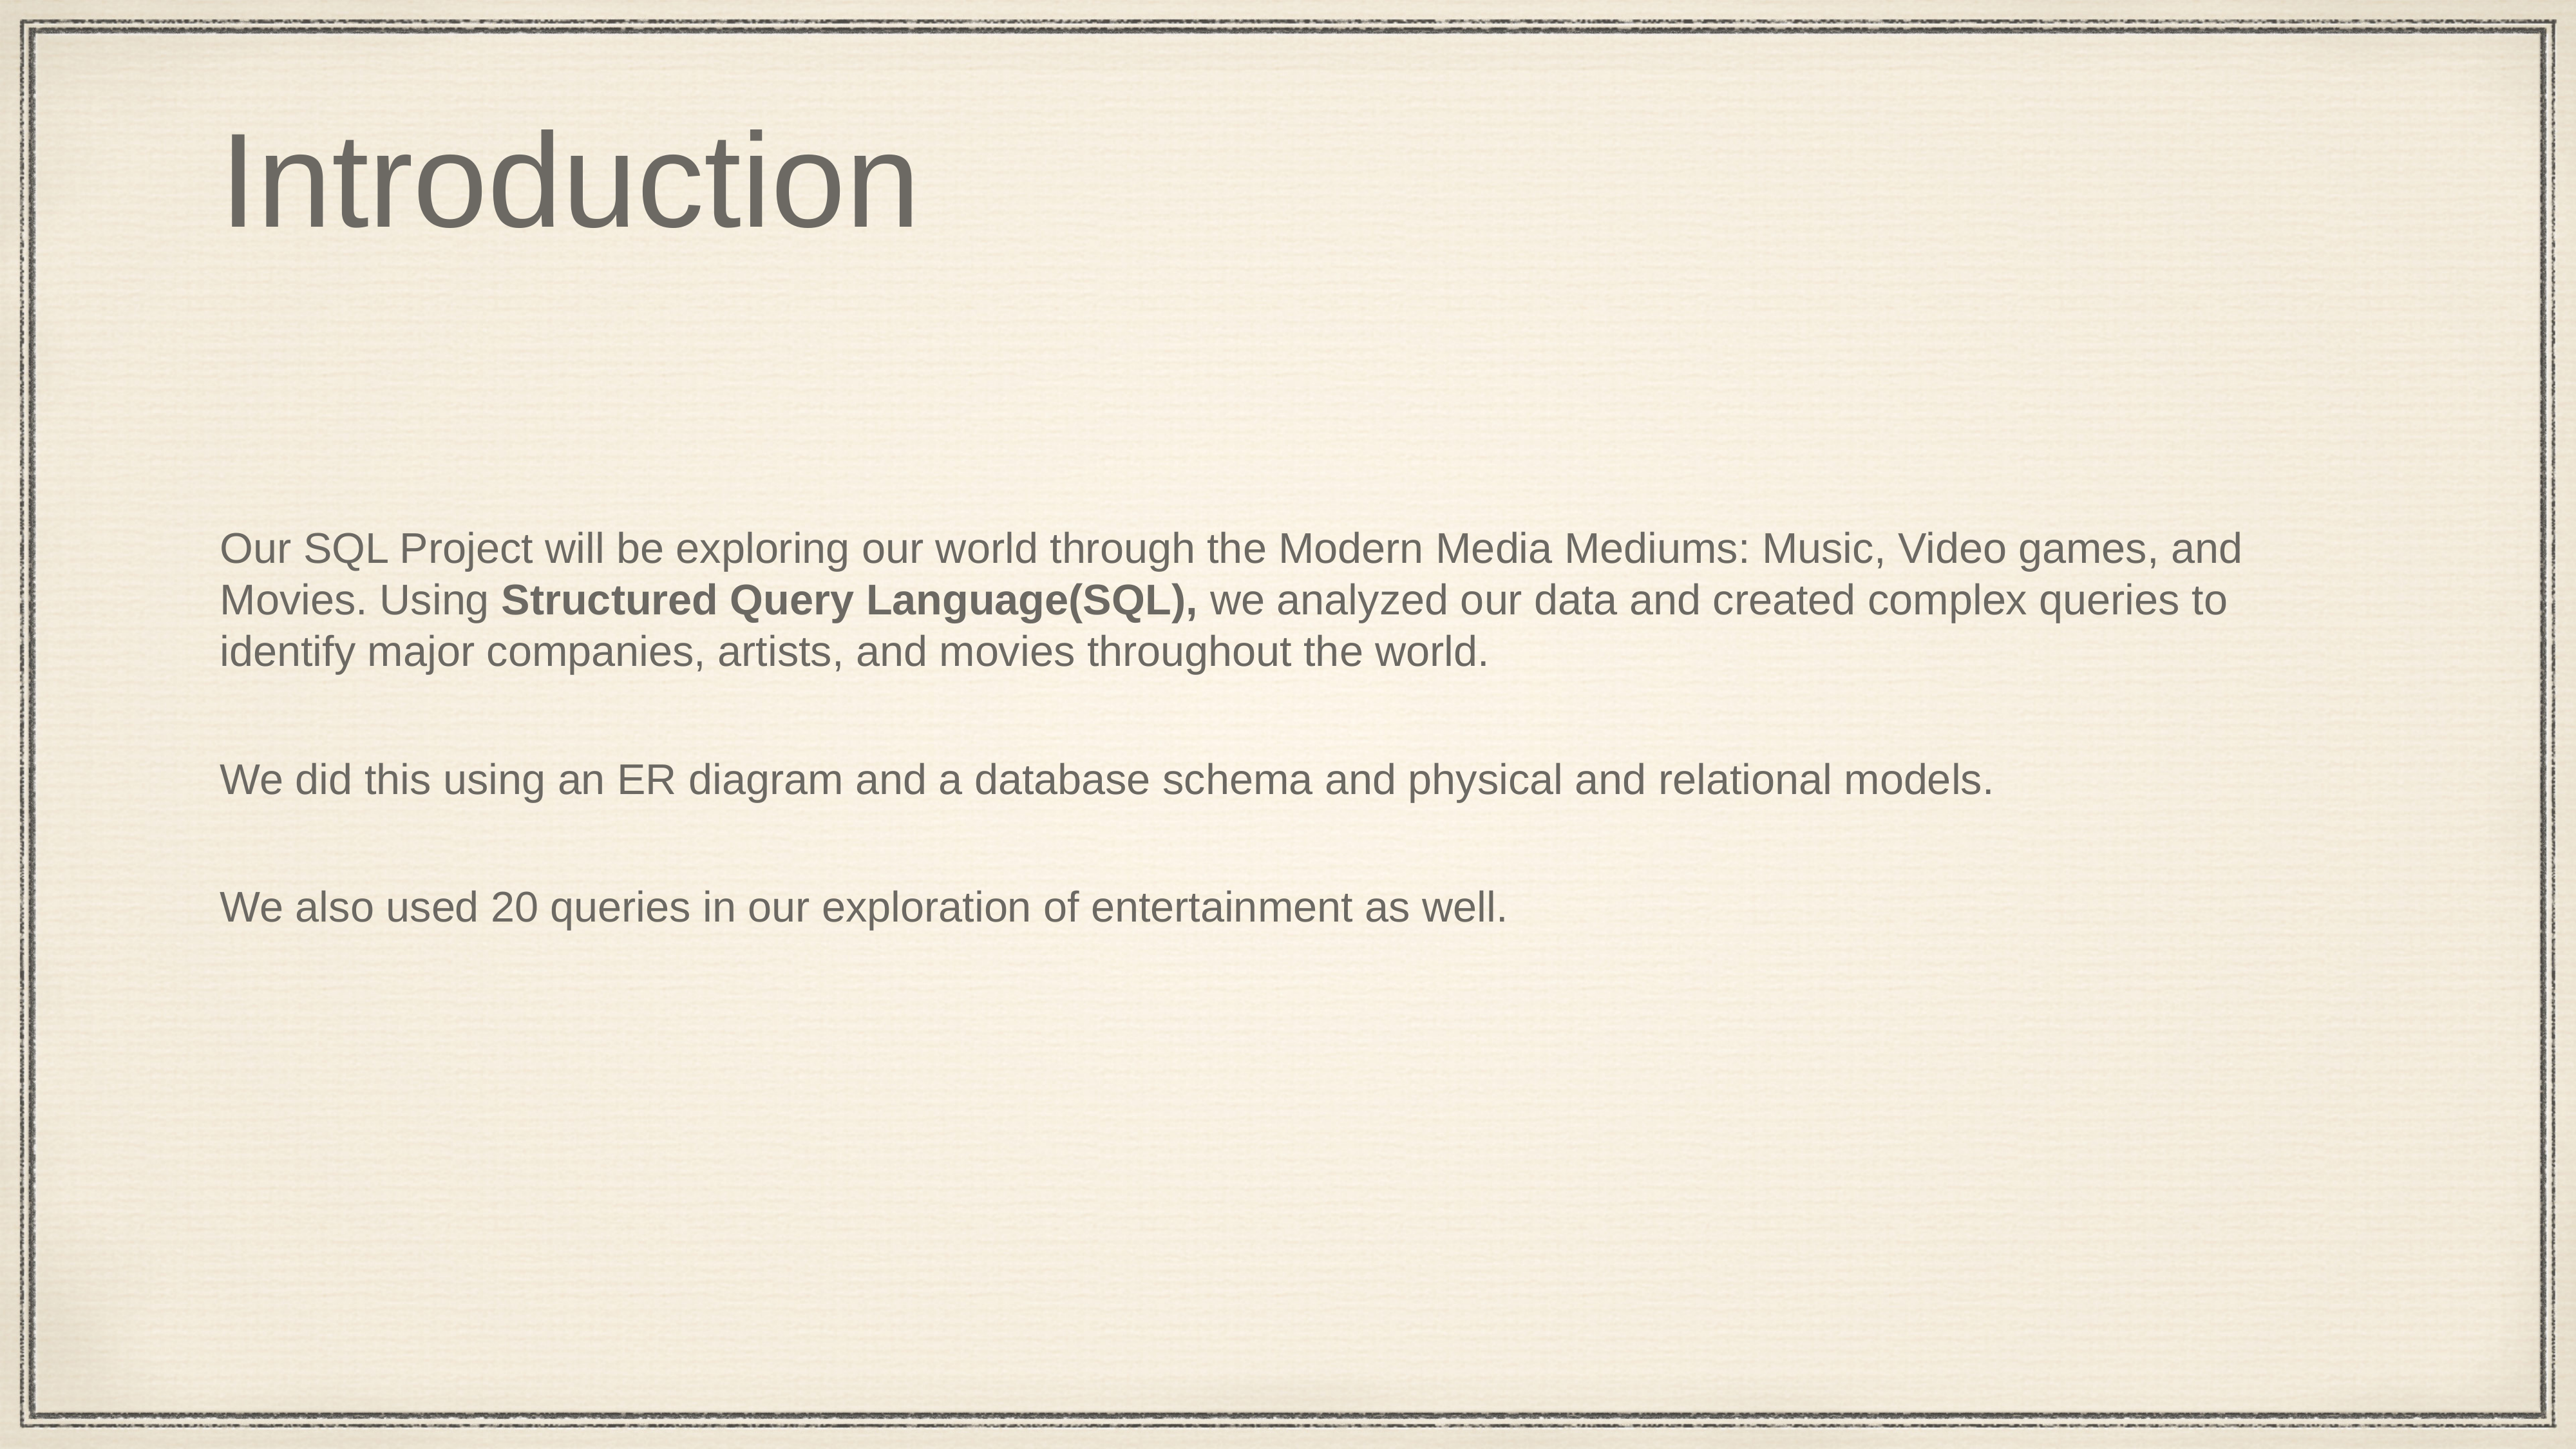

# Introduction

Our SQL Project will be exploring our world through the Modern Media Mediums: Music, Video games, and Movies. Using Structured Query Language(SQL), we analyzed our data and created complex queries to identify major companies, artists, and movies throughout the world.
We did this using an ER diagram and a database schema and physical and relational models.
We also used 20 queries in our exploration of entertainment as well.